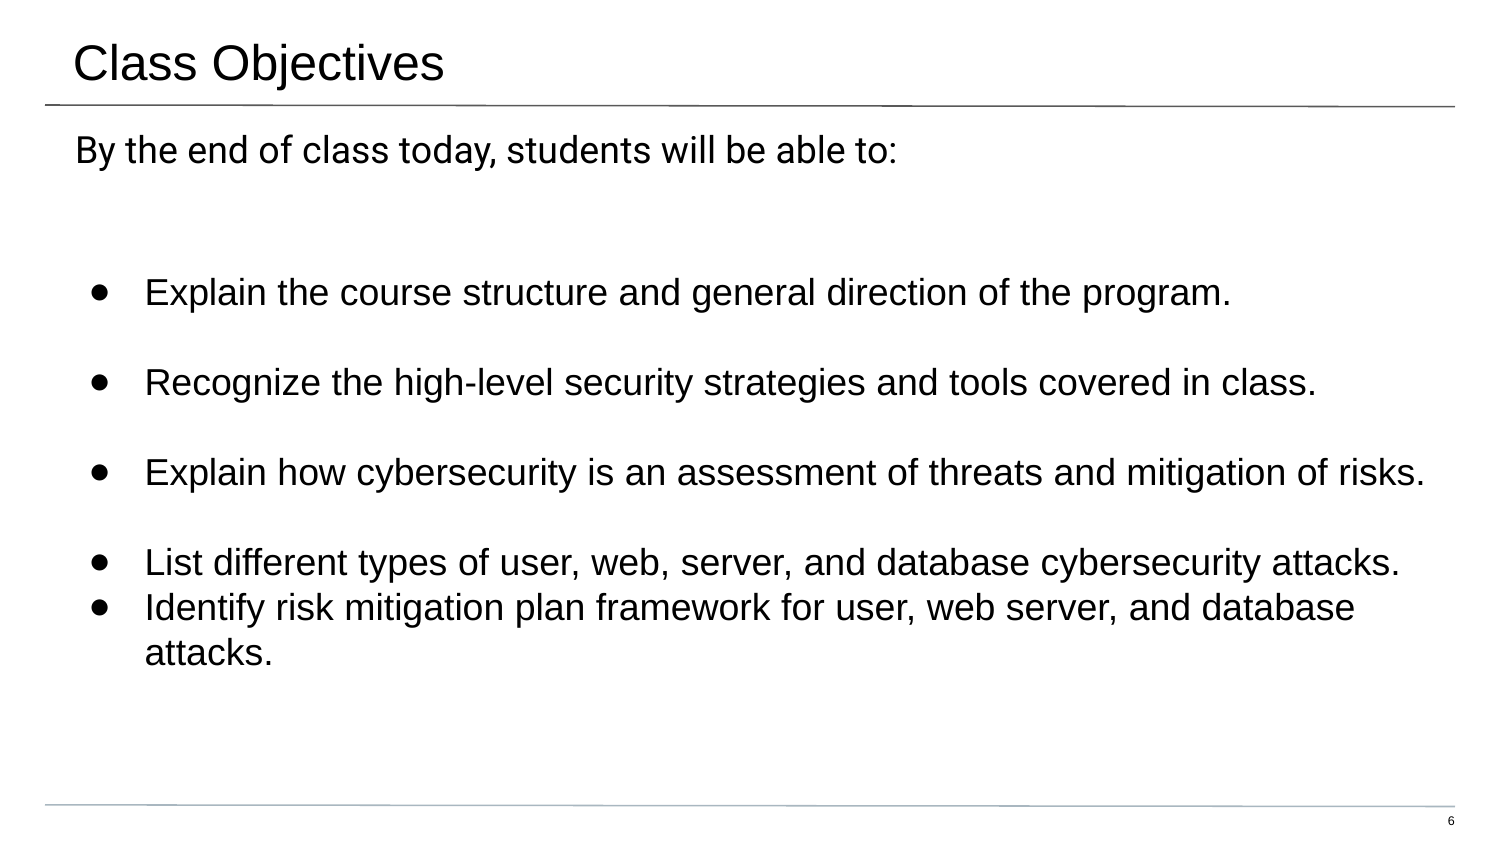

# Class Objectives
By the end of class today, students will be able to:
Explain the course structure and general direction of the program.
Recognize the high-level security strategies and tools covered in class.
Explain how cybersecurity is an assessment of threats and mitigation of risks.
List different types of user, web, server, and database cybersecurity attacks.
Identify risk mitigation plan framework for user, web server, and database attacks.

6